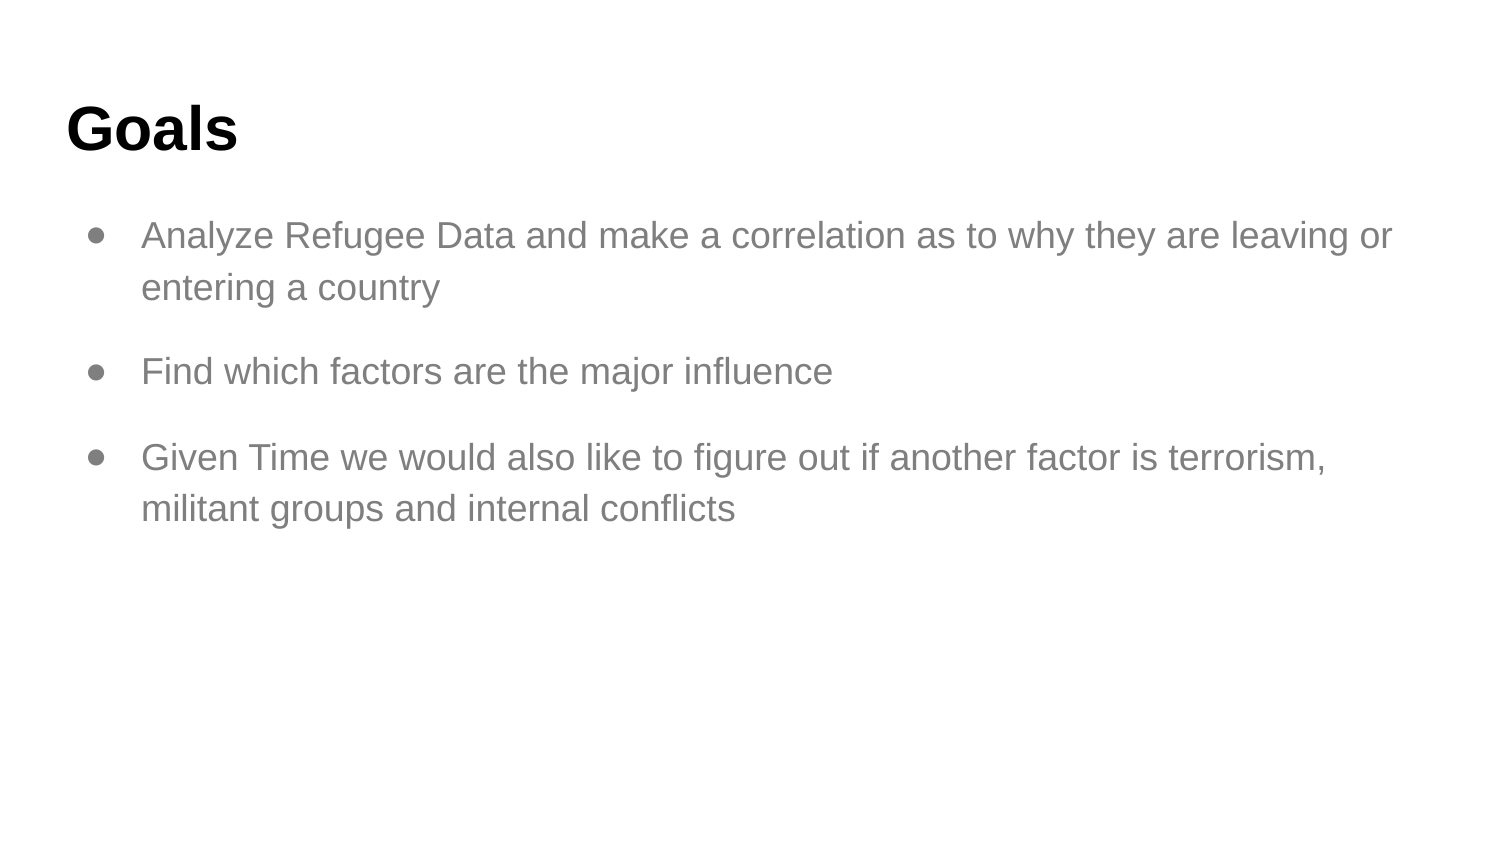

# Goals
Analyze Refugee Data and make a correlation as to why they are leaving or entering a country
Find which factors are the major influence
Given Time we would also like to figure out if another factor is terrorism, militant groups and internal conflicts